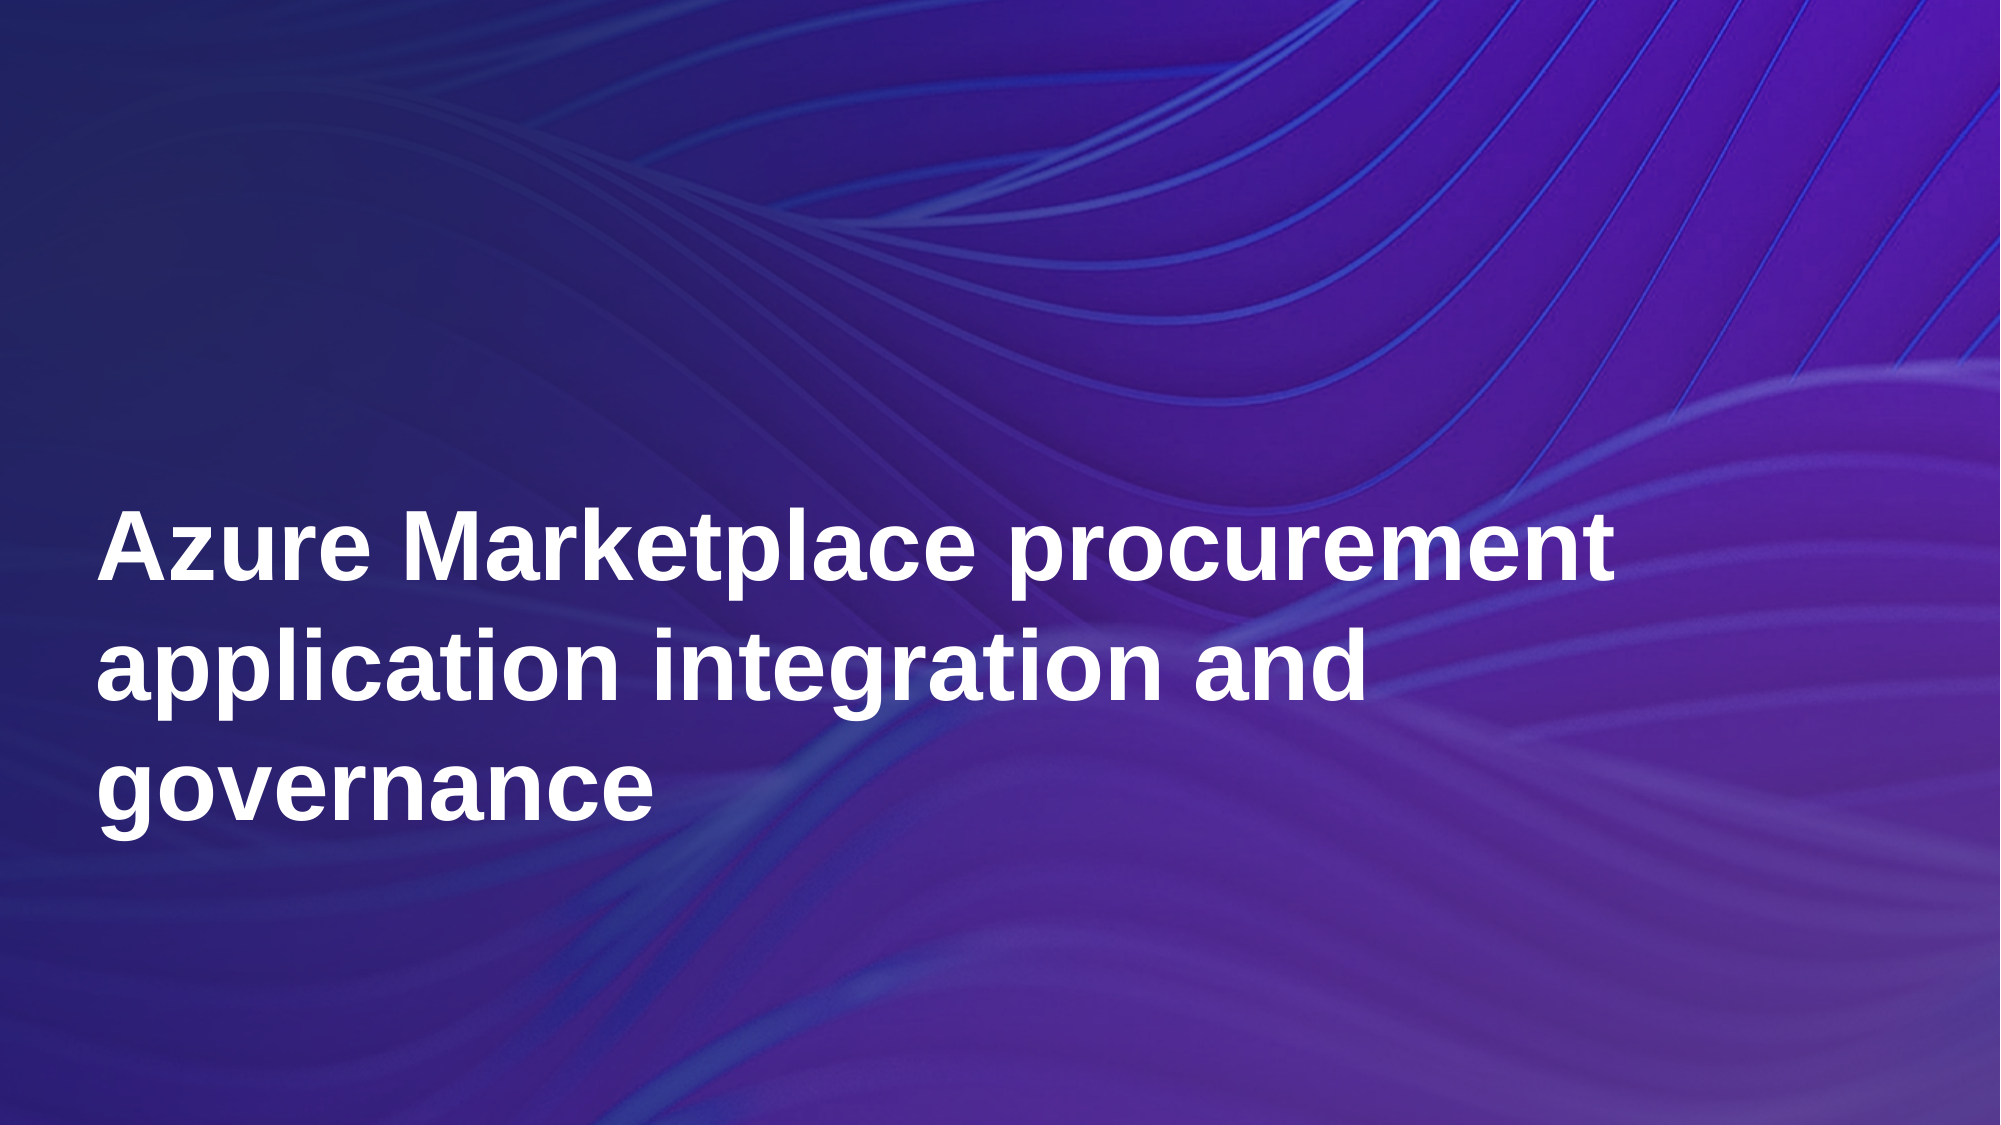

Azure Marketplace procurement application integration and governance